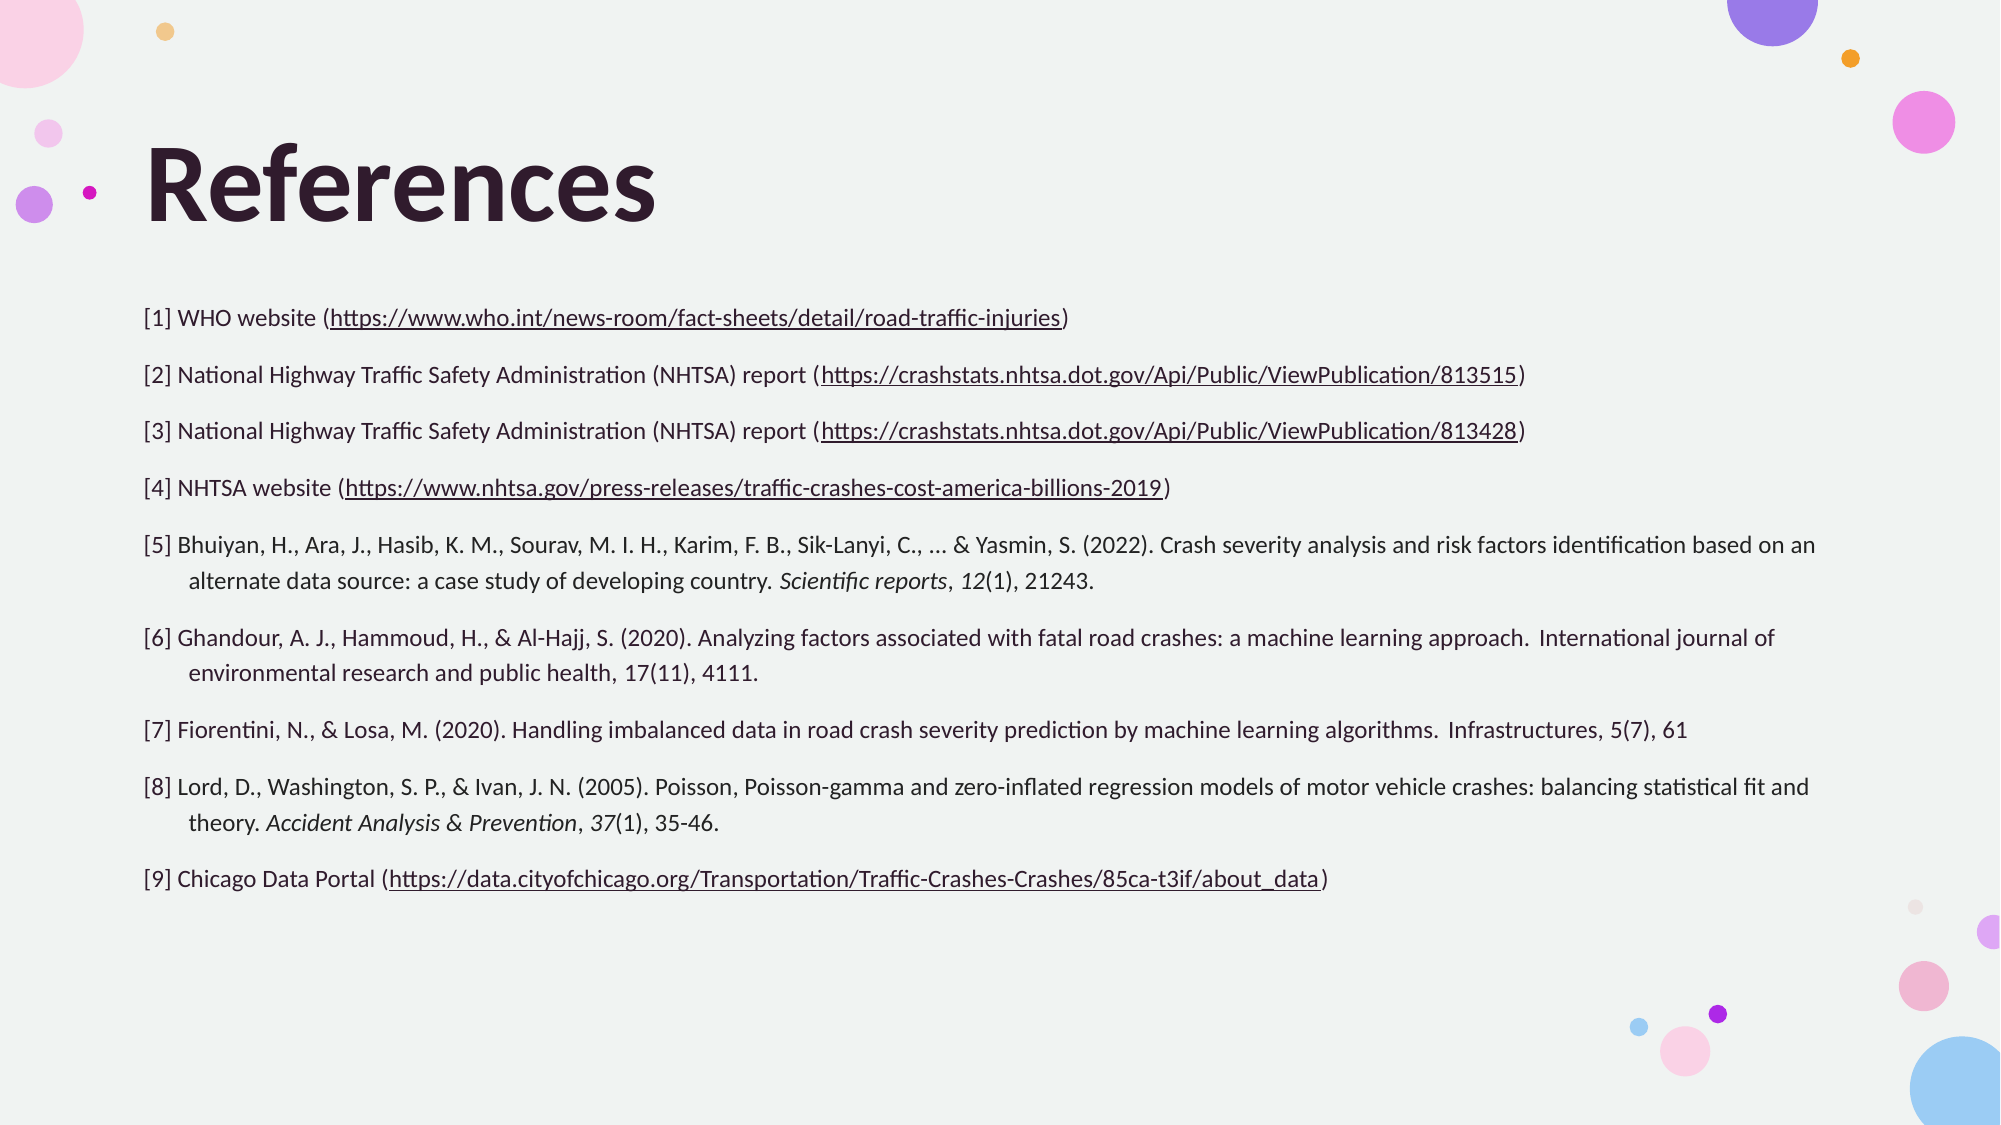

# References
[1] WHO website (https://www.who.int/news-room/fact-sheets/detail/road-traffic-injuries)
[2] National Highway Traffic Safety Administration (NHTSA) report (https://crashstats.nhtsa.dot.gov/Api/Public/ViewPublication/813515)
[3] National Highway Traffic Safety Administration (NHTSA) report (https://crashstats.nhtsa.dot.gov/Api/Public/ViewPublication/813428)
[4] NHTSA website (https://www.nhtsa.gov/press-releases/traffic-crashes-cost-america-billions-2019)
[5] Bhuiyan, H., Ara, J., Hasib, K. M., Sourav, M. I. H., Karim, F. B., Sik-Lanyi, C., ... & Yasmin, S. (2022). Crash severity analysis and risk factors identification based on an alternate data source: a case study of developing country. Scientific reports, 12(1), 21243.
[6] Ghandour, A. J., Hammoud, H., & Al-Hajj, S. (2020). Analyzing factors associated with fatal road crashes: a machine learning approach. International journal of environmental research and public health, 17(11), 4111.
[7] Fiorentini, N., & Losa, M. (2020). Handling imbalanced data in road crash severity prediction by machine learning algorithms. Infrastructures, 5(7), 61
[8] Lord, D., Washington, S. P., & Ivan, J. N. (2005). Poisson, Poisson-gamma and zero-inflated regression models of motor vehicle crashes: balancing statistical fit and theory. Accident Analysis & Prevention, 37(1), 35-46.
[9] Chicago Data Portal (https://data.cityofchicago.org/Transportation/Traffic-Crashes-Crashes/85ca-t3if/about_data)